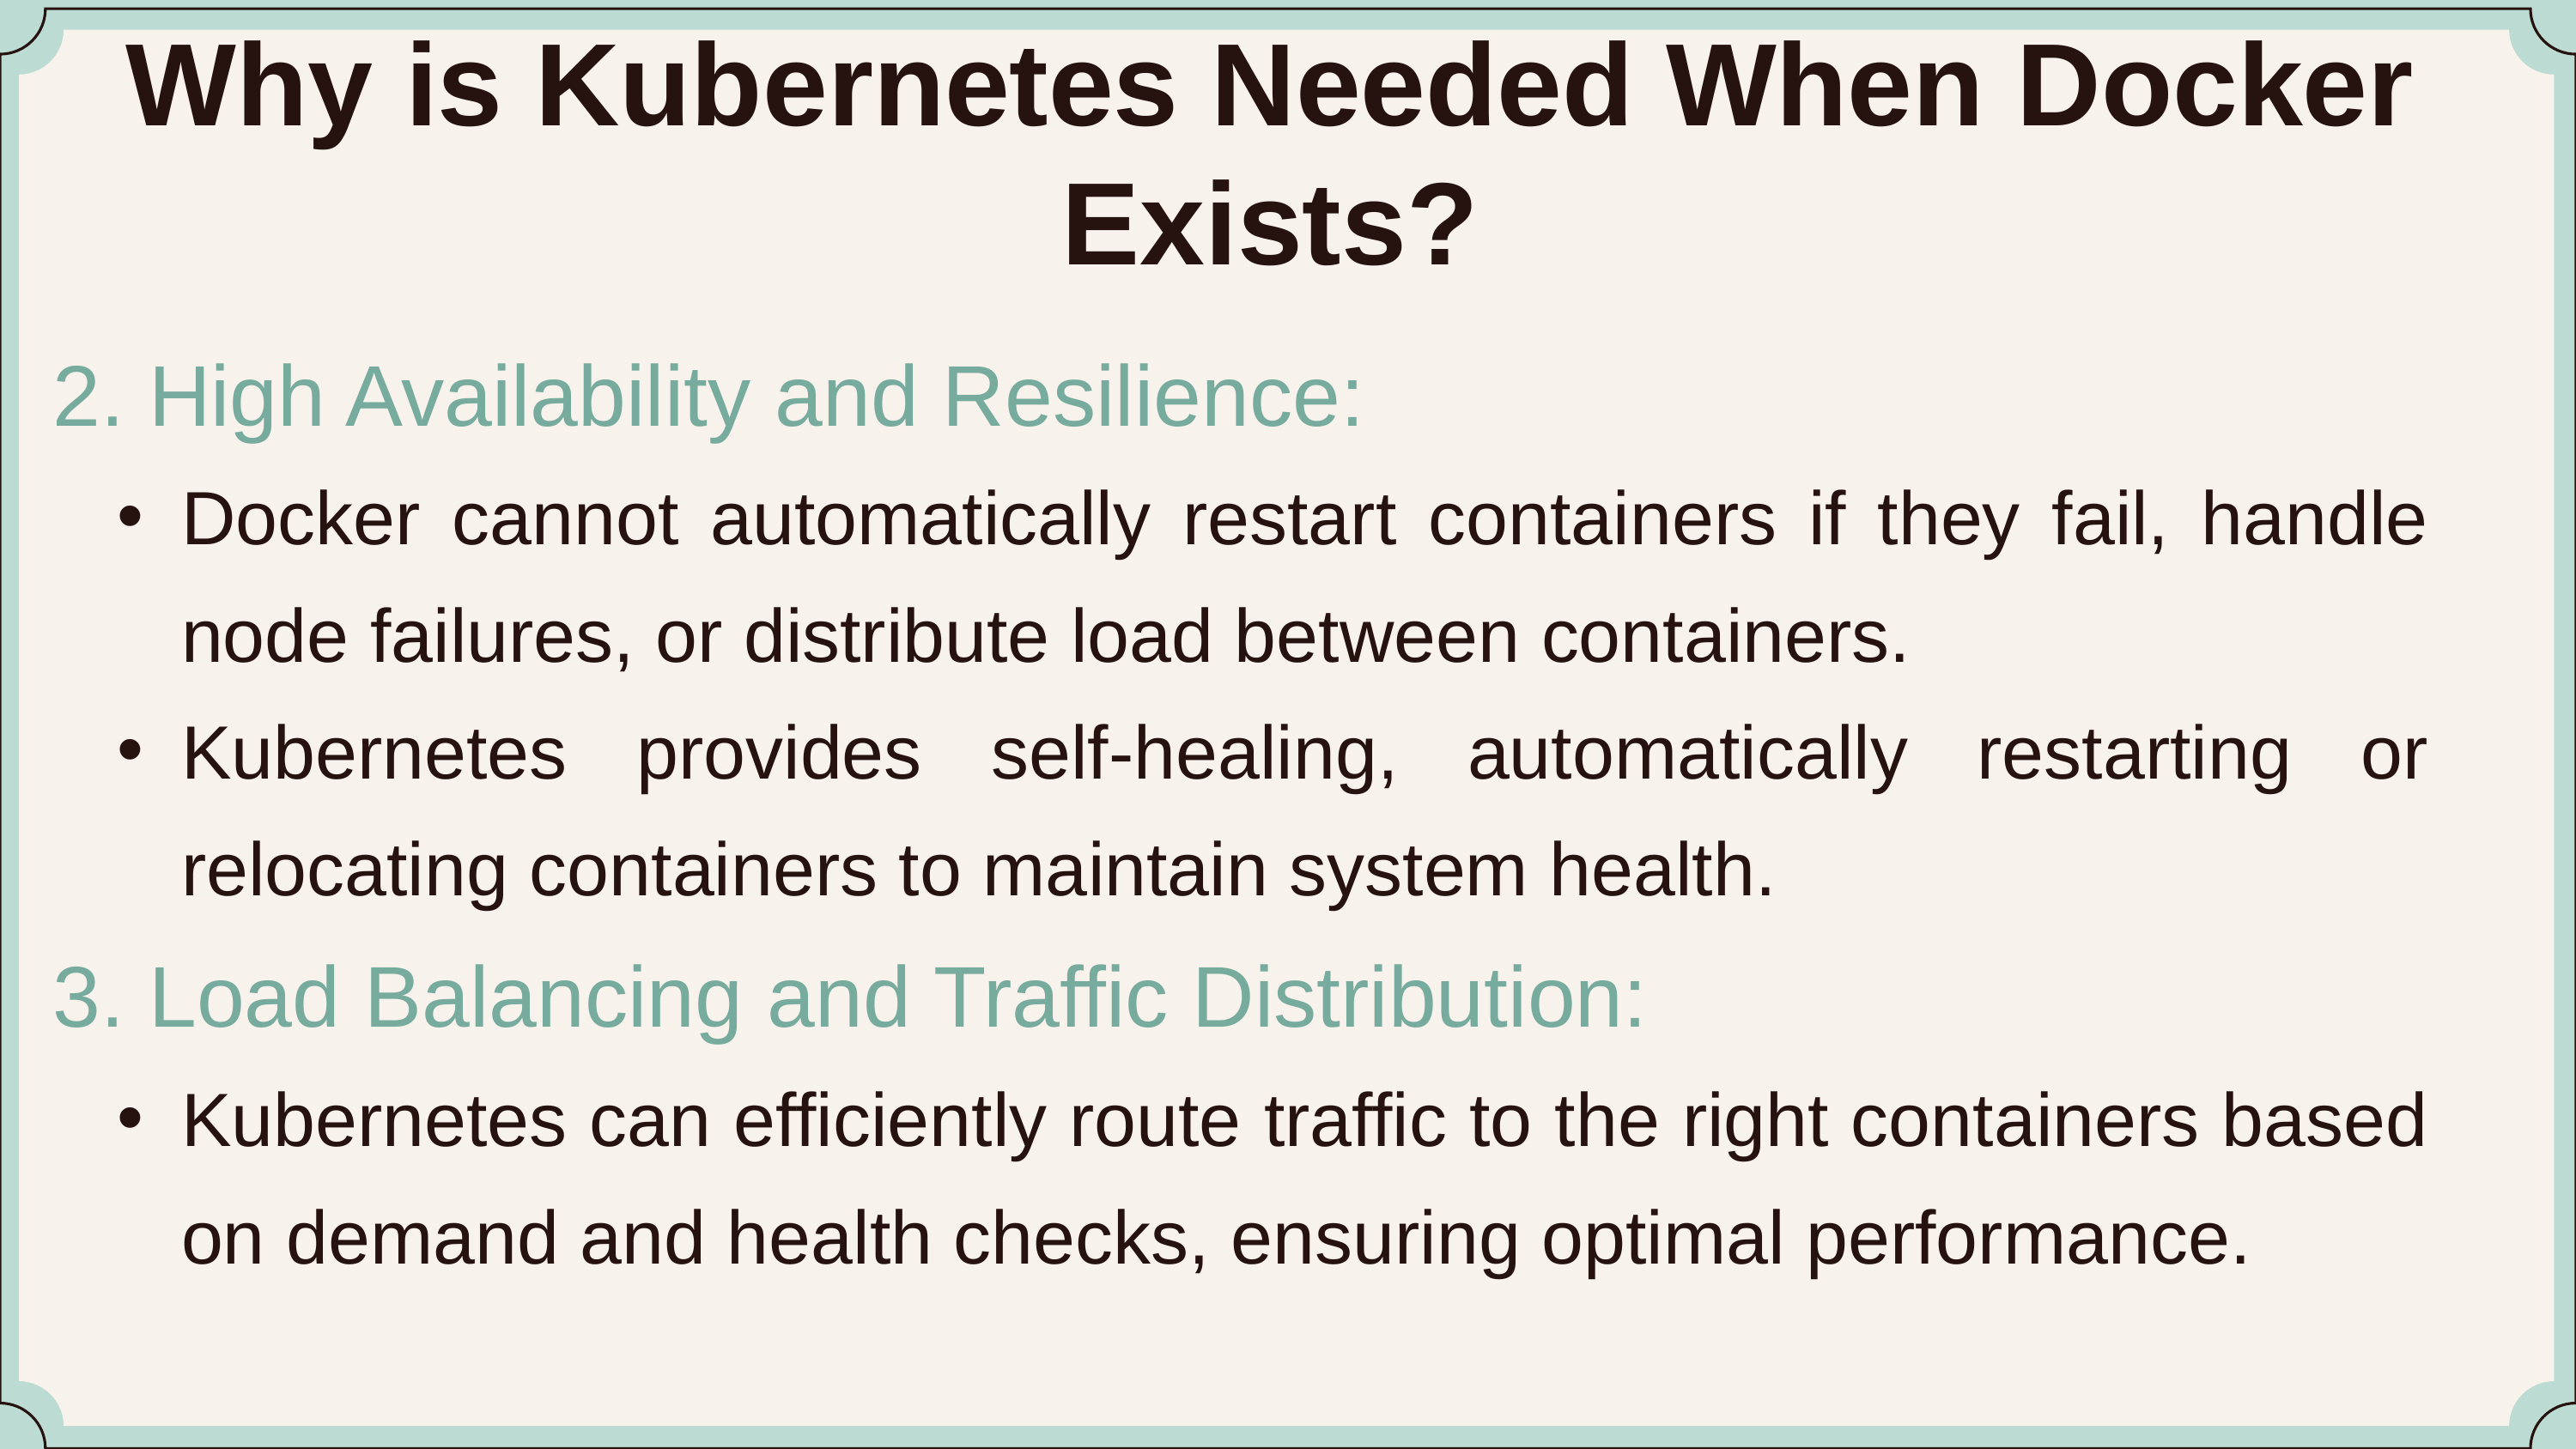

Why is Kubernetes Needed When Docker Exists?
2. High Availability and Resilience:
Docker cannot automatically restart containers if they fail, handle node failures, or distribute load between containers.
Kubernetes provides self-healing, automatically restarting or relocating containers to maintain system health.
3. Load Balancing and Traffic Distribution:
Kubernetes can efficiently route traffic to the right containers based on demand and health checks, ensuring optimal performance.